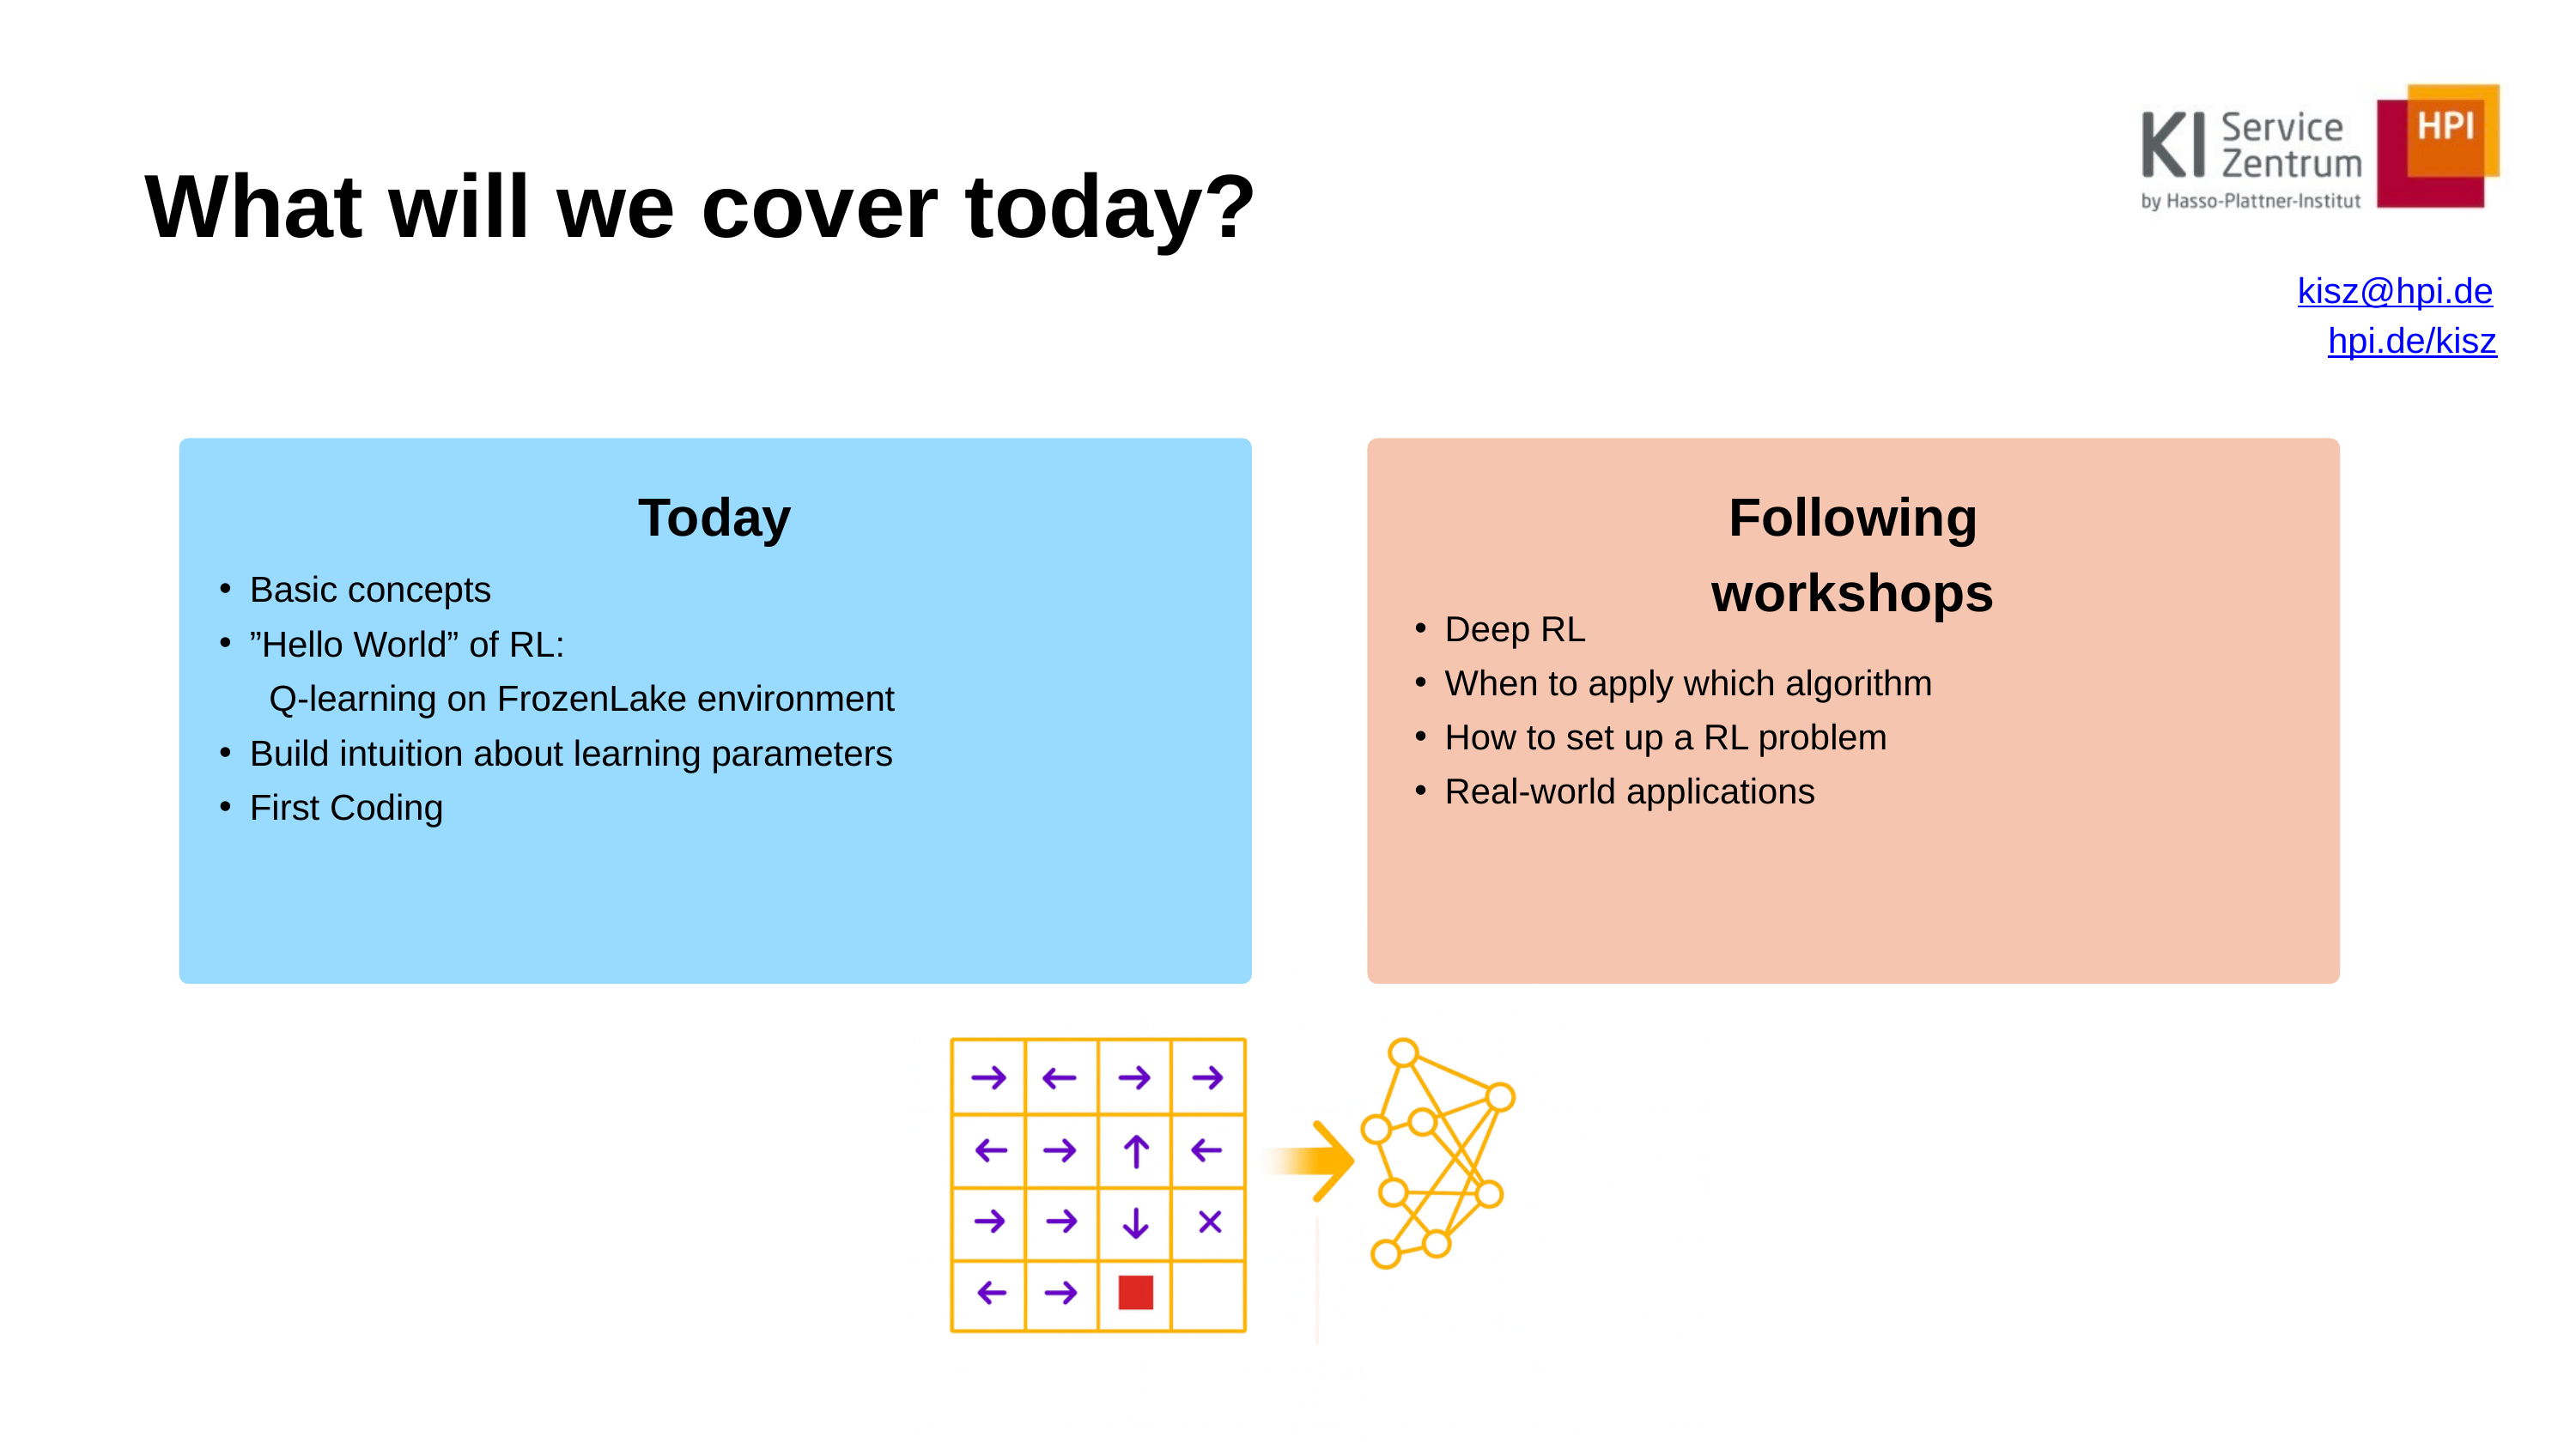

What will we cover today?
kisz@hpi.de
hpi.de/kisz

Today
Following workshops
Basic concepts
”Hello World” of RL:
        Q-learning on FrozenLake environment
Build intuition about learning parameters
First Coding
Deep RL
When to apply which algorithm
How to set up a RL problem
Real-world applications